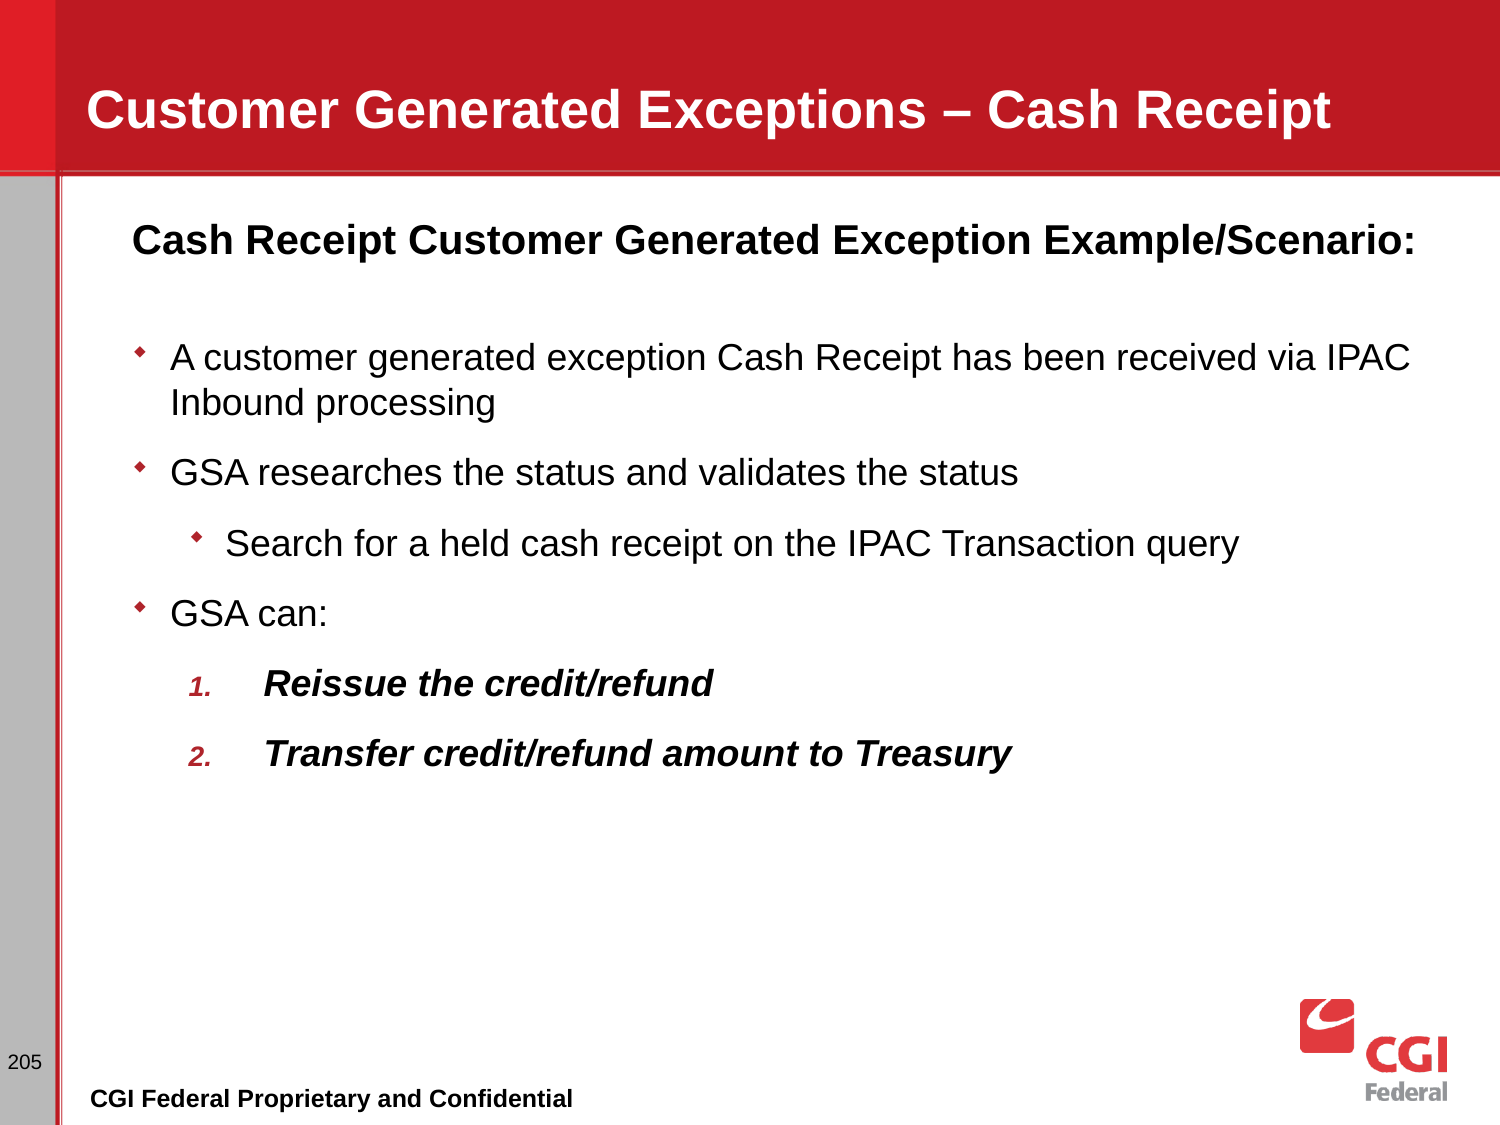

# Customer Generated Exceptions – Cash Receipt
Cash Receipt Customer Generated Exception Example/Scenario:

A customer generated exception Cash Receipt has been received via IPAC Inbound processing
GSA researches the status and validates the status
Search for a held cash receipt on the IPAC Transaction query
GSA can:
Reissue the credit/refund
Transfer credit/refund amount to Treasury
205
CGI Federal Proprietary and Confidential